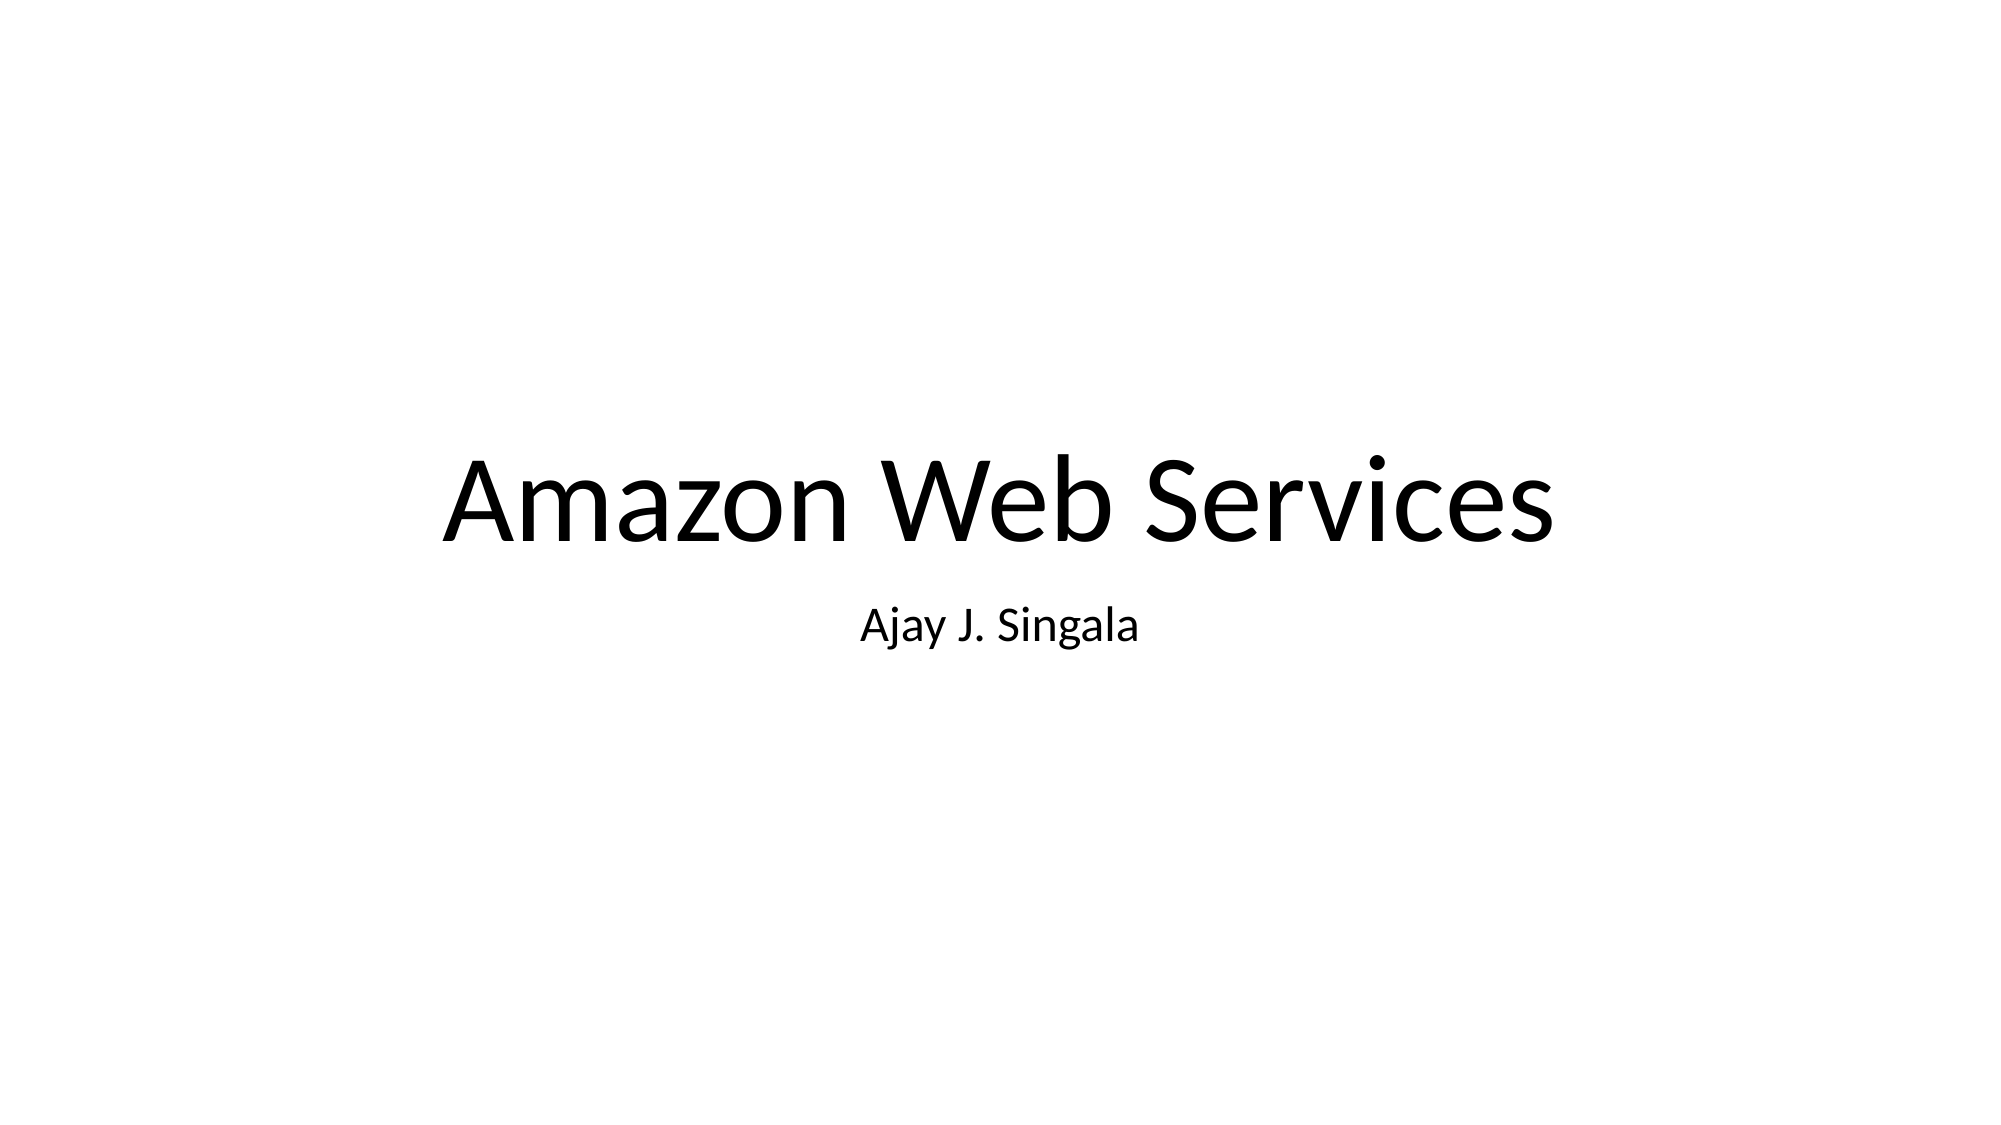

# Amazon Web Services
Ajay J. Singala